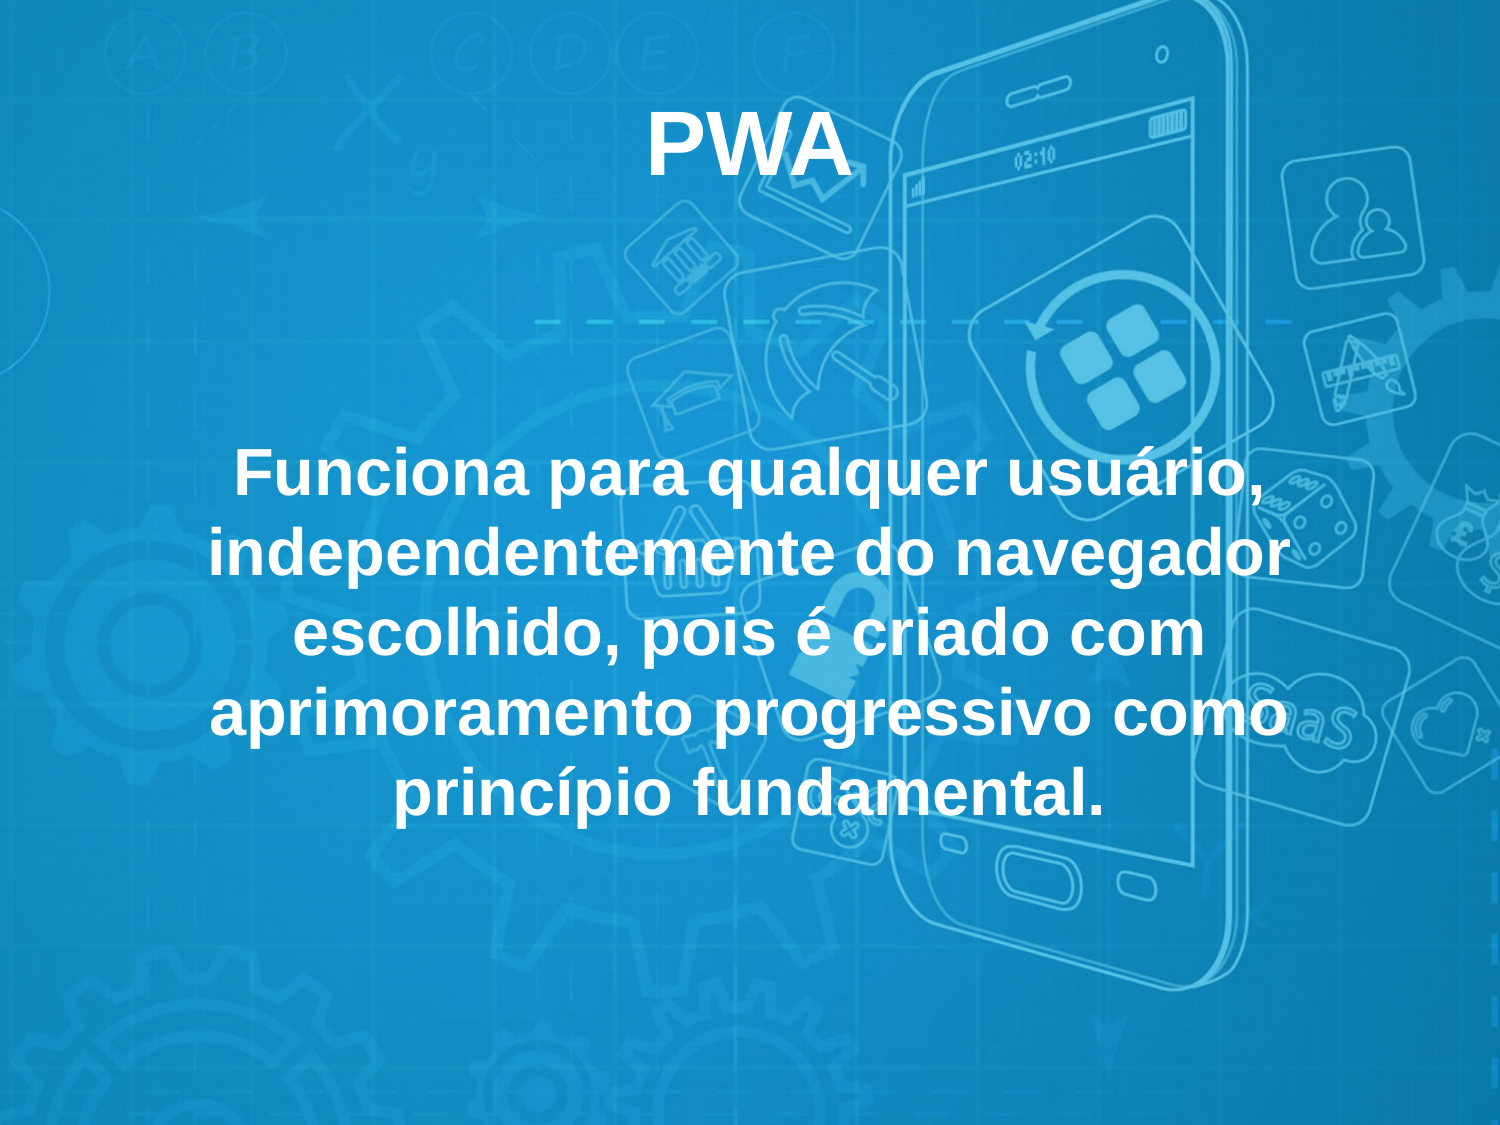

# PWA
Funciona para qualquer usuário, independentemente do navegador escolhido, pois é criado com aprimoramento progressivo como princípio fundamental.